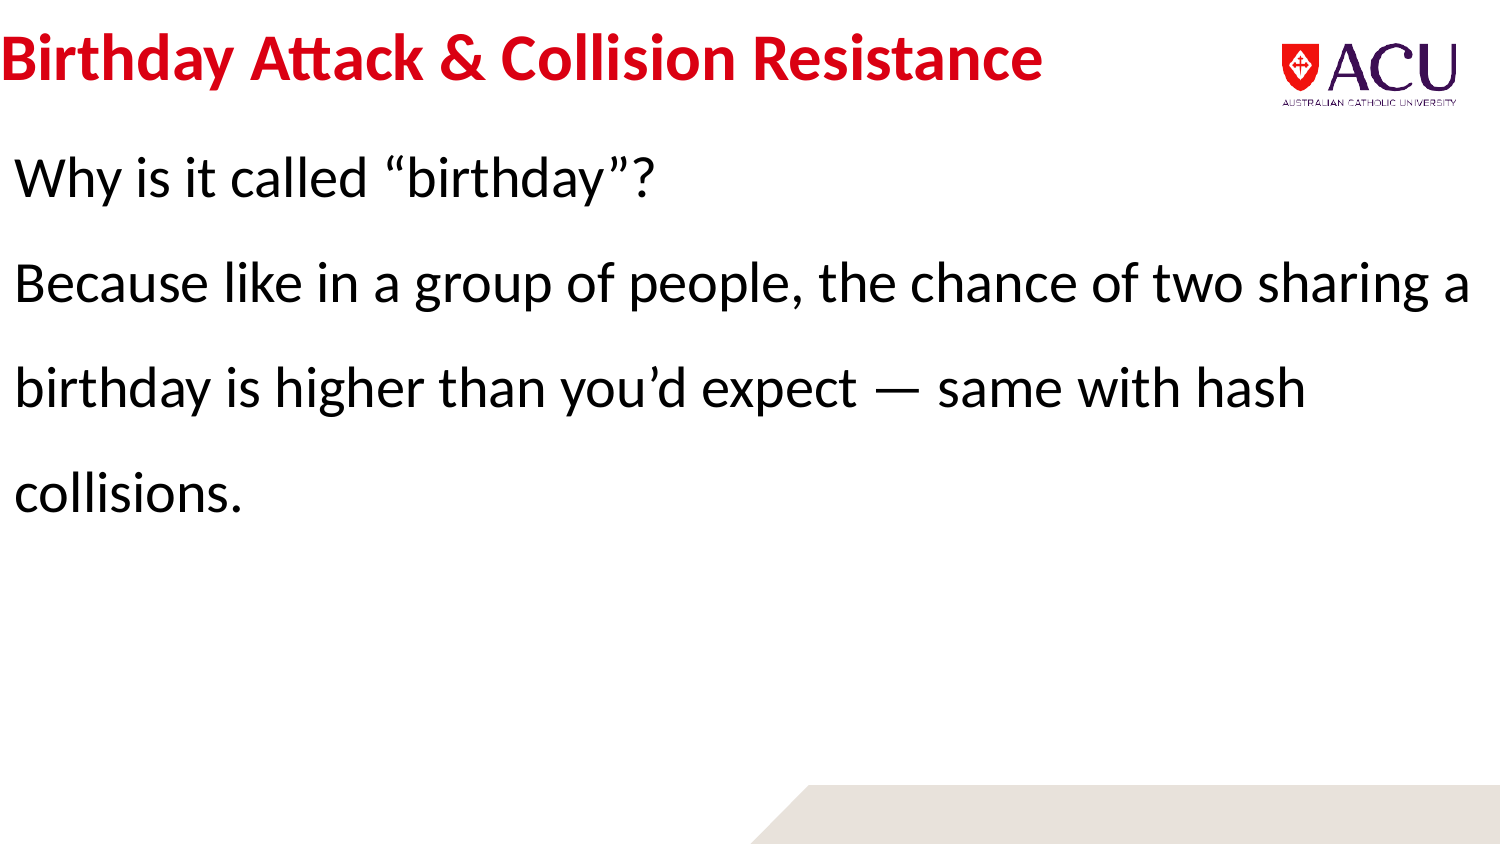

# Birthday Attack & Collision Resistance
Why is it called “birthday”?
Because like in a group of people, the chance of two sharing a birthday is higher than you’d expect — same with hash collisions.